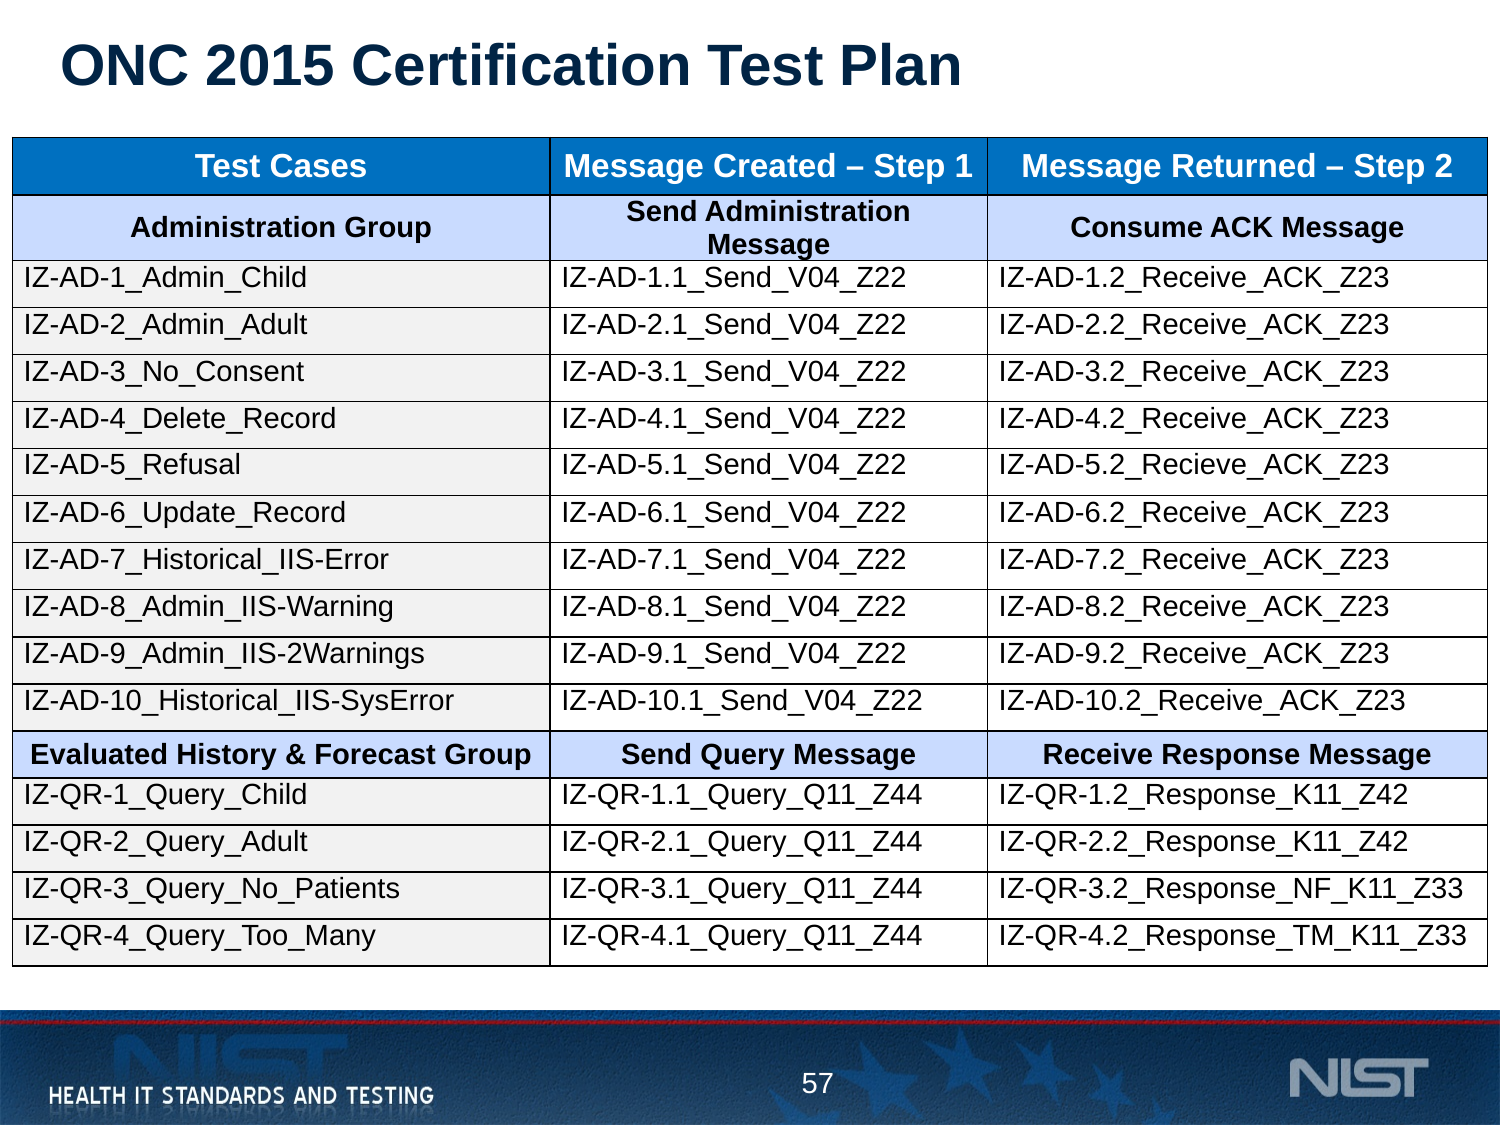

# ONC 2015 Certification Test Plan
| Test Cases | Message Created – Step 1 | Message Returned – Step 2 |
| --- | --- | --- |
| Administration Group | Send Administration Message | Consume ACK Message |
| IZ-AD-1\_Admin\_Child | IZ-AD-1.1\_Send\_V04\_Z22 | IZ-AD-1.2\_Receive\_ACK\_Z23 |
| IZ-AD-2\_Admin\_Adult | IZ-AD-2.1\_Send\_V04\_Z22 | IZ-AD-2.2\_Receive\_ACK\_Z23 |
| IZ-AD-3\_No\_Consent | IZ-AD-3.1\_Send\_V04\_Z22 | IZ-AD-3.2\_Receive\_ACK\_Z23 |
| IZ-AD-4\_Delete\_Record | IZ-AD-4.1\_Send\_V04\_Z22 | IZ-AD-4.2\_Receive\_ACK\_Z23 |
| IZ-AD-5\_Refusal | IZ-AD-5.1\_Send\_V04\_Z22 | IZ-AD-5.2\_Recieve\_ACK\_Z23 |
| IZ-AD-6\_Update\_Record | IZ-AD-6.1\_Send\_V04\_Z22 | IZ-AD-6.2\_Receive\_ACK\_Z23 |
| IZ-AD-7\_Historical\_IIS-Error | IZ-AD-7.1\_Send\_V04\_Z22 | IZ-AD-7.2\_Receive\_ACK\_Z23 |
| IZ-AD-8\_Admin\_IIS-Warning | IZ-AD-8.1\_Send\_V04\_Z22 | IZ-AD-8.2\_Receive\_ACK\_Z23 |
| IZ-AD-9\_Admin\_IIS-2Warnings | IZ-AD-9.1\_Send\_V04\_Z22 | IZ-AD-9.2\_Receive\_ACK\_Z23 |
| IZ-AD-10\_Historical\_IIS-SysError | IZ-AD-10.1\_Send\_V04\_Z22 | IZ-AD-10.2\_Receive\_ACK\_Z23 |
| Evaluated History & Forecast Group | Send Query Message | Receive Response Message |
| IZ-QR-1\_Query\_Child | IZ-QR-1.1\_Query\_Q11\_Z44 | IZ-QR-1.2\_Response\_K11\_Z42 |
| IZ-QR-2\_Query\_Adult | IZ-QR-2.1\_Query\_Q11\_Z44 | IZ-QR-2.2\_Response\_K11\_Z42 |
| IZ-QR-3\_Query\_No\_Patients | IZ-QR-3.1\_Query\_Q11\_Z44 | IZ-QR-3.2\_Response\_NF\_K11\_Z33 |
| IZ-QR-4\_Query\_Too\_Many | IZ-QR-4.1\_Query\_Q11\_Z44 | IZ-QR-4.2\_Response\_TM\_K11\_Z33 |
57